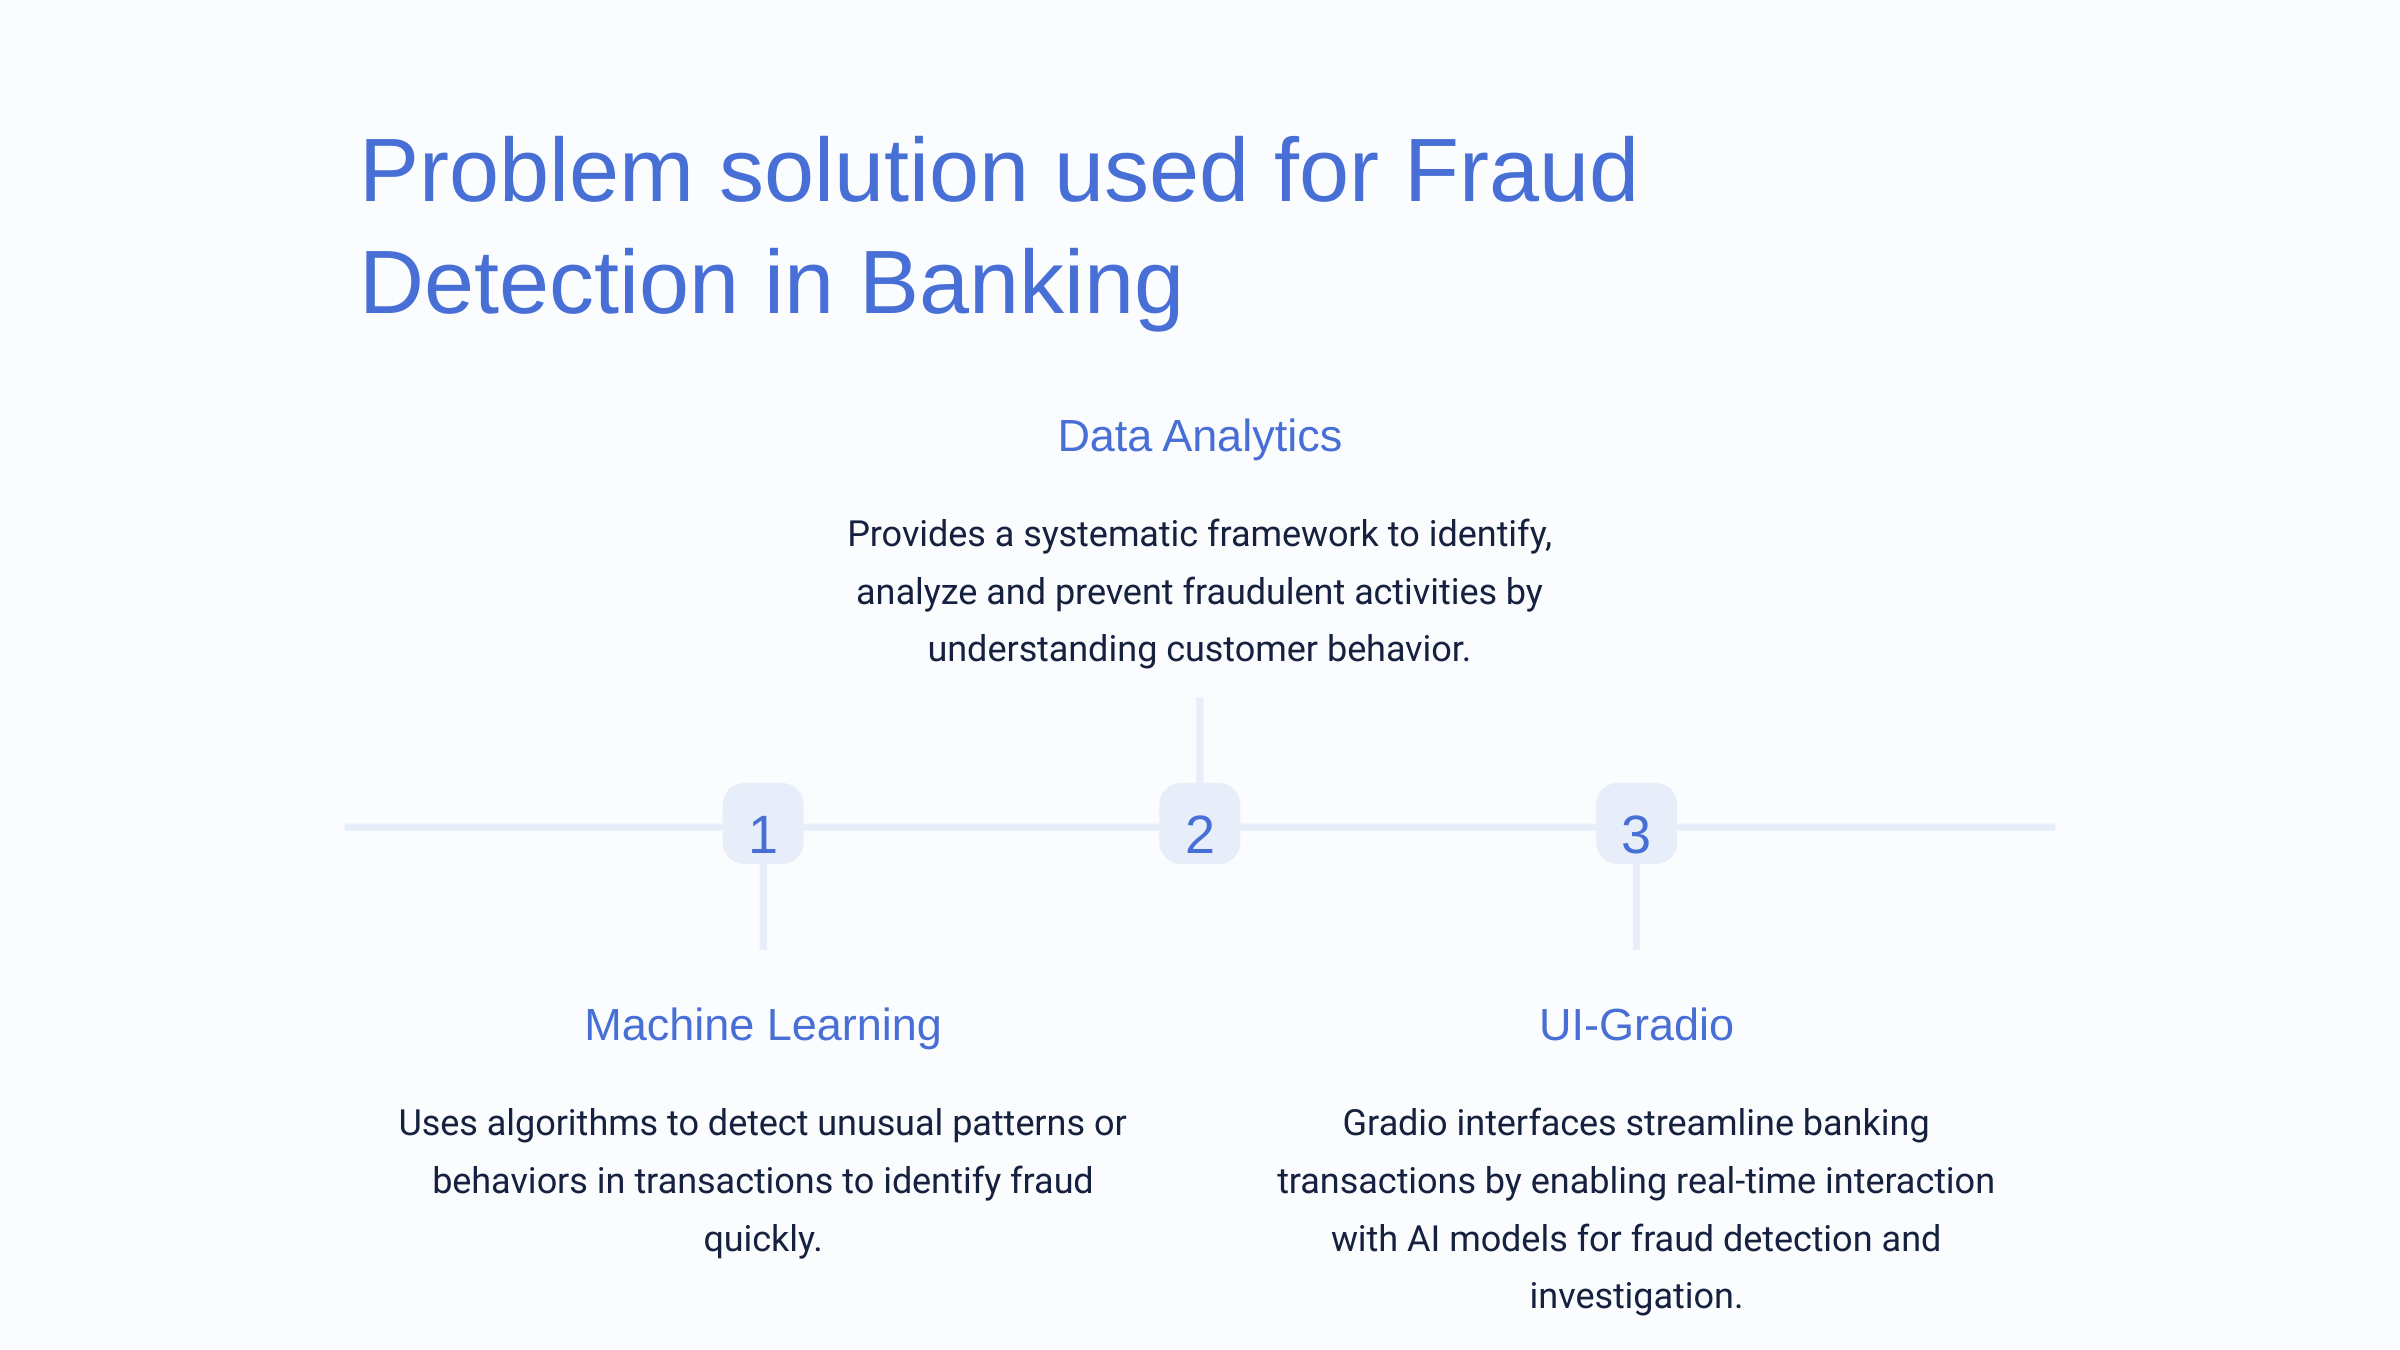

Problem solution used for Fraud Detection in Banking
Data Analytics
Provides a systematic framework to identify, analyze and prevent fraudulent activities by understanding customer behavior.

1
2
3

Machine Learning
UI-Gradio
Uses algorithms to detect unusual patterns or behaviors in transactions to identify fraud quickly.
Gradio interfaces streamline banking transactions by enabling real-time interaction with AI models for fraud detection and investigation.